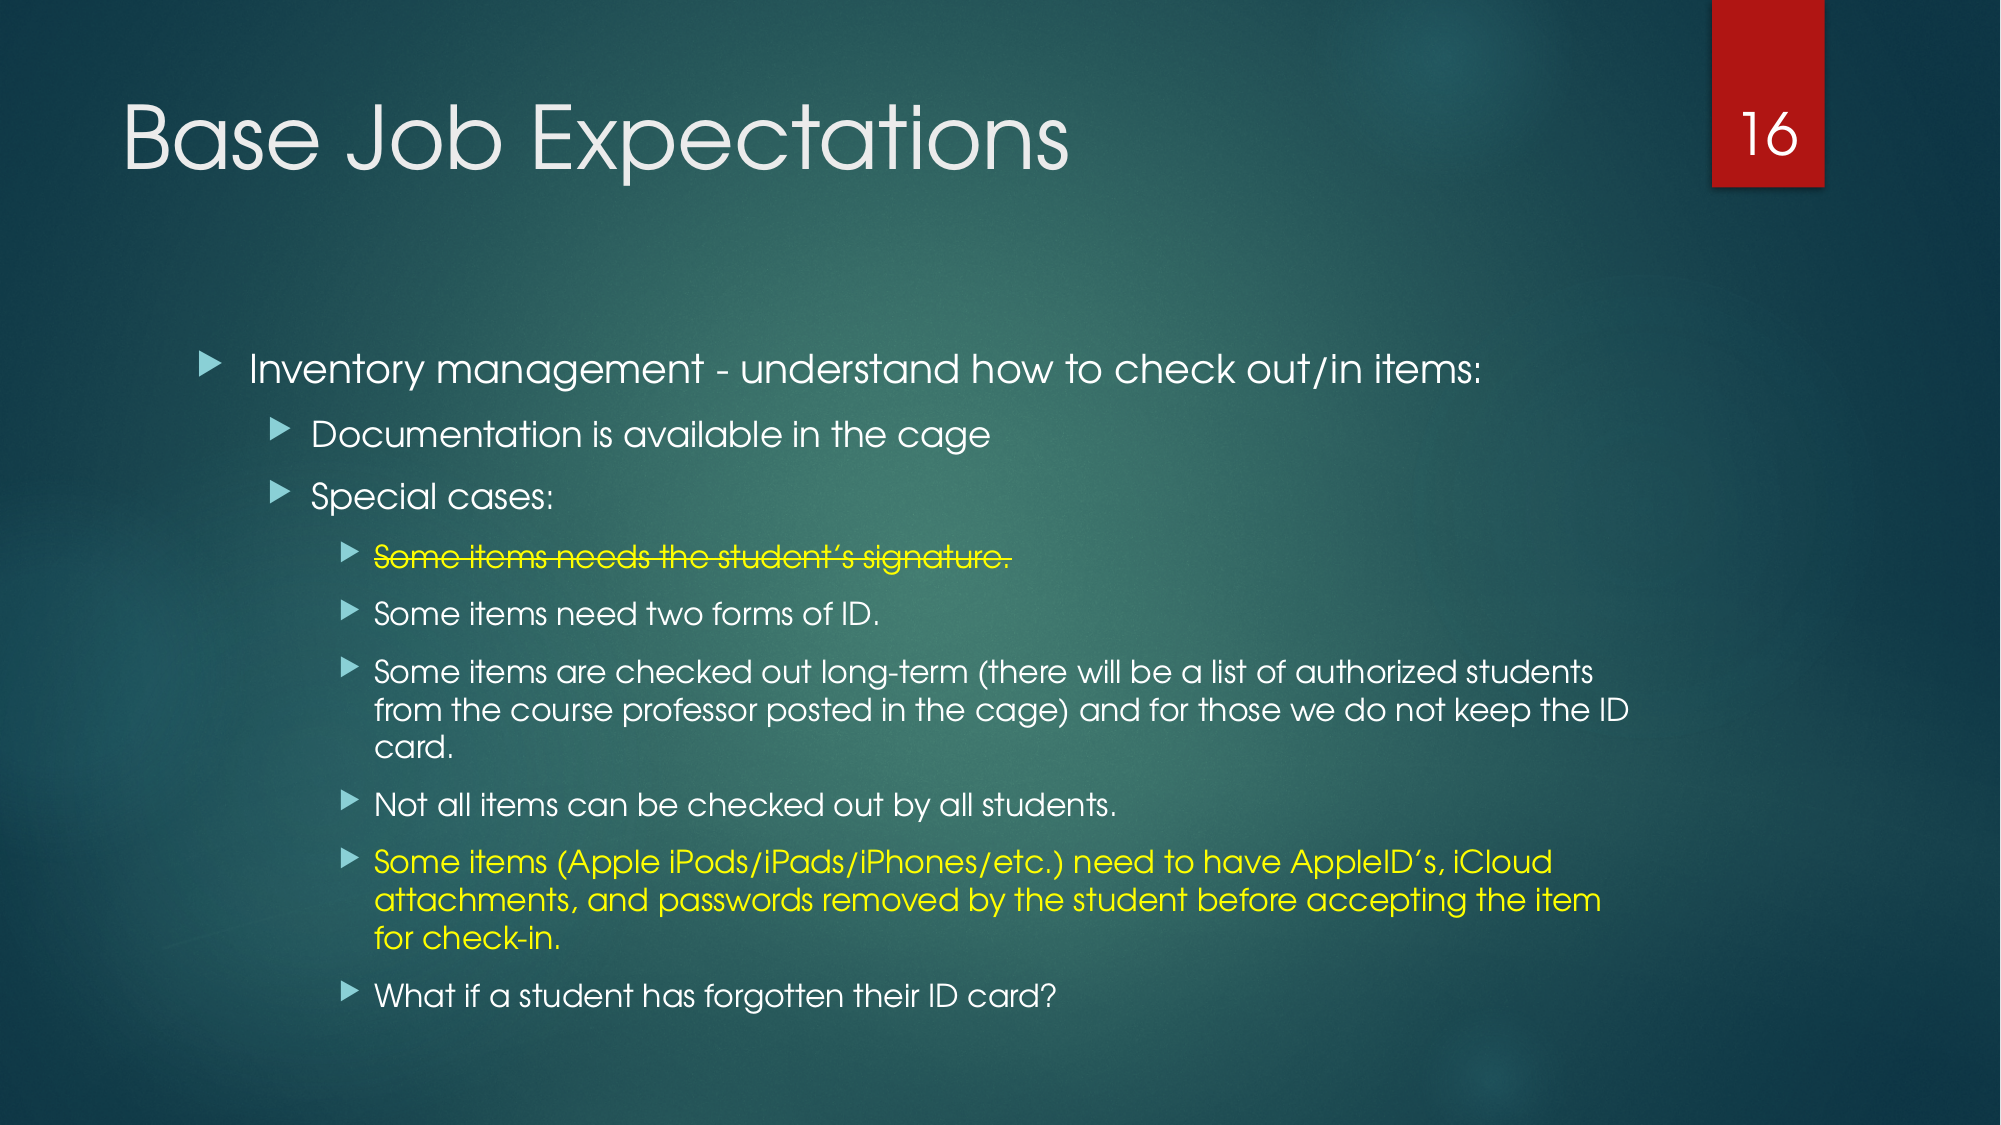

16
# Base Job Expectations
Inventory management - understand how to check out/in items:
Documentation is available in the cage
Special cases:
Some items needs the student’s signature.
Some items need two forms of ID.
Some items are checked out long-term (there will be a list of authorized students from the course professor posted in the cage) and for those we do not keep the ID card.
Not all items can be checked out by all students.
Some items (Apple iPods/iPads/iPhones/etc.) need to have AppleID’s, iCloud attachments, and passwords removed by the student before accepting the item for check-in.
What if a student has forgotten their ID card?